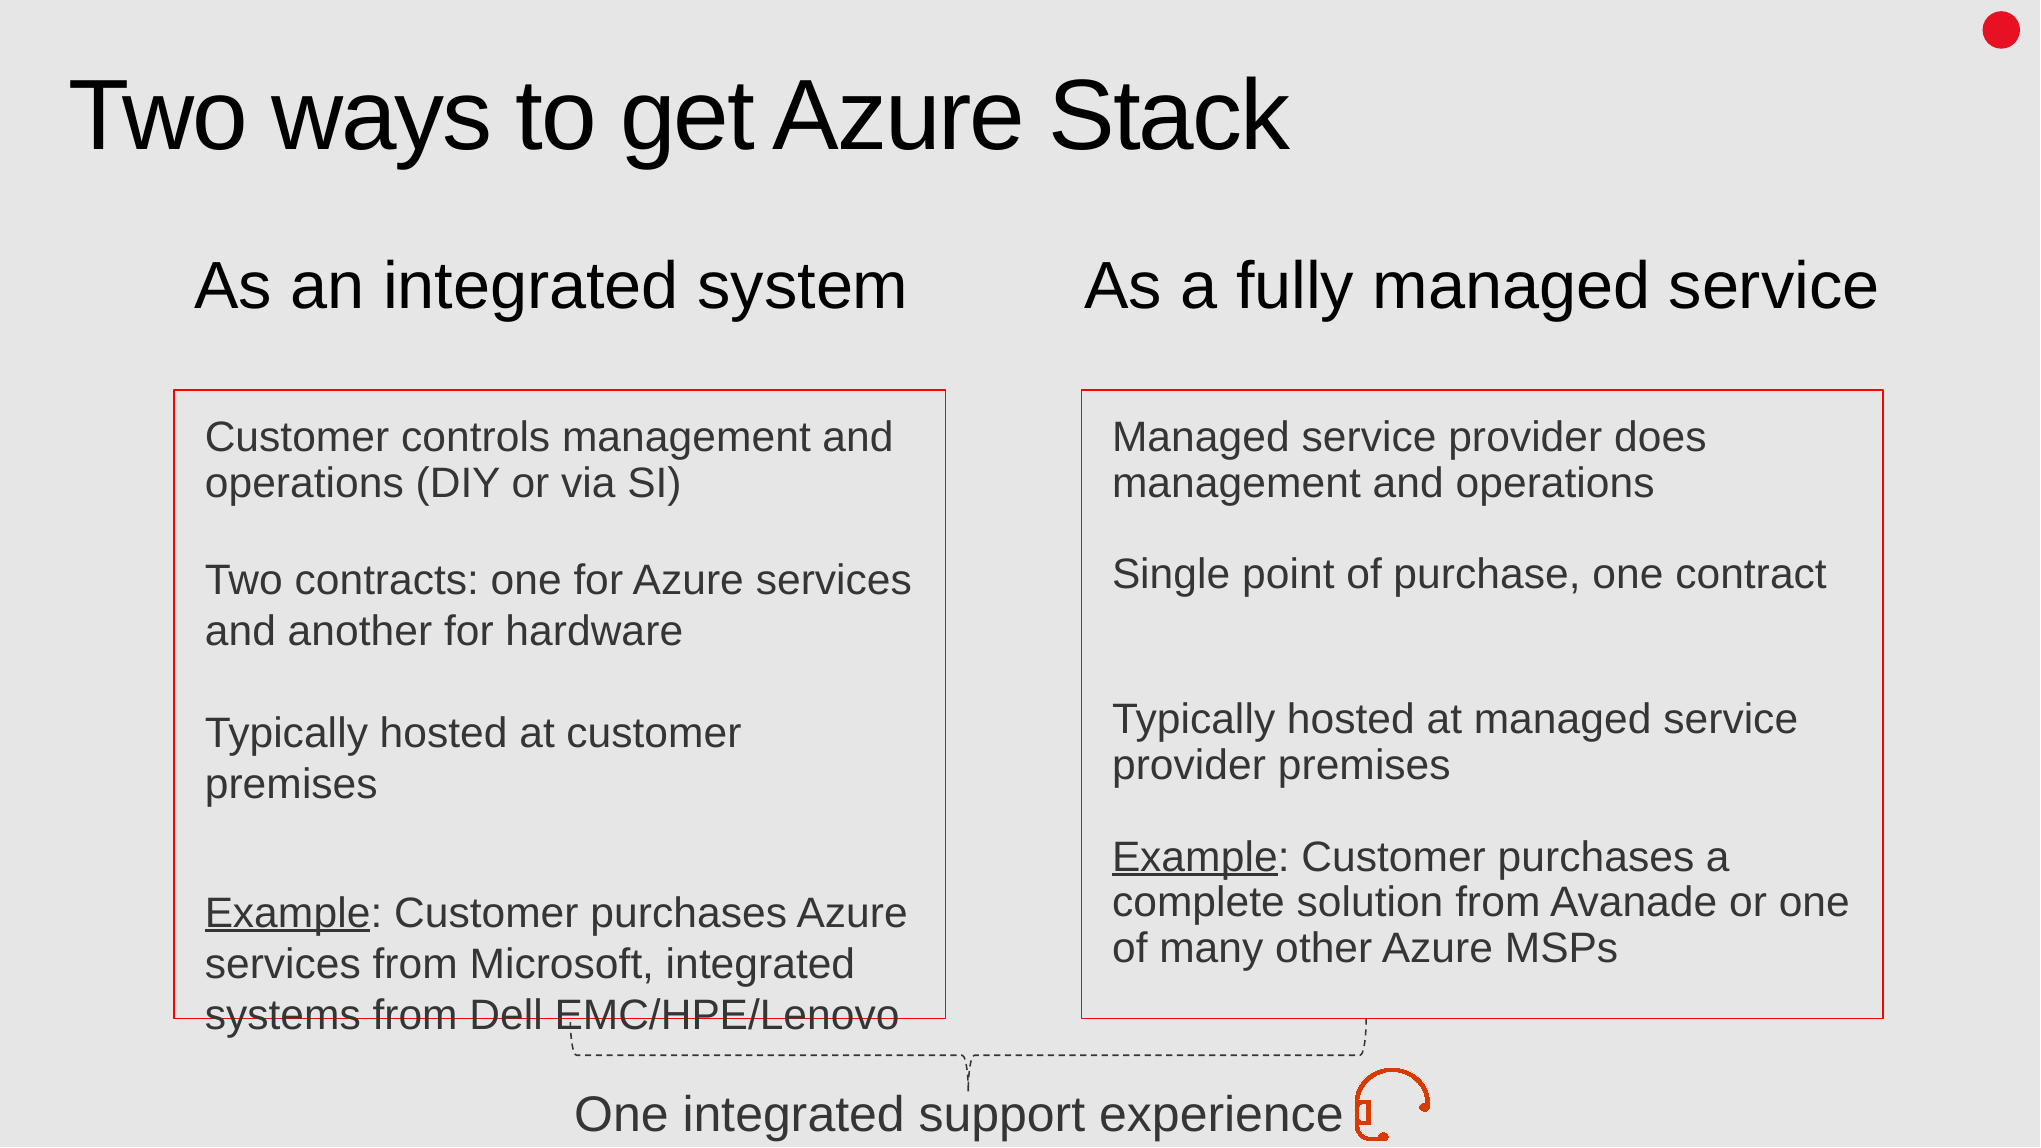

# Two ways to get Azure Stack
As an integrated system
As a fully managed service
Customer controls management and operations (DIY or via SI)

Two contracts: one for Azure services and another for hardware

Typically hosted at customer premises

Example: Customer purchases Azure services from Microsoft, integrated systems from Dell EMC/HPE/Lenovo

Managed service provider does management and operations

Single point of purchase, one contract

Typically hosted at managed service provider premises

Example: Customer purchases a complete solution from Avanade or one of many other Azure MSPs

One integrated support experience